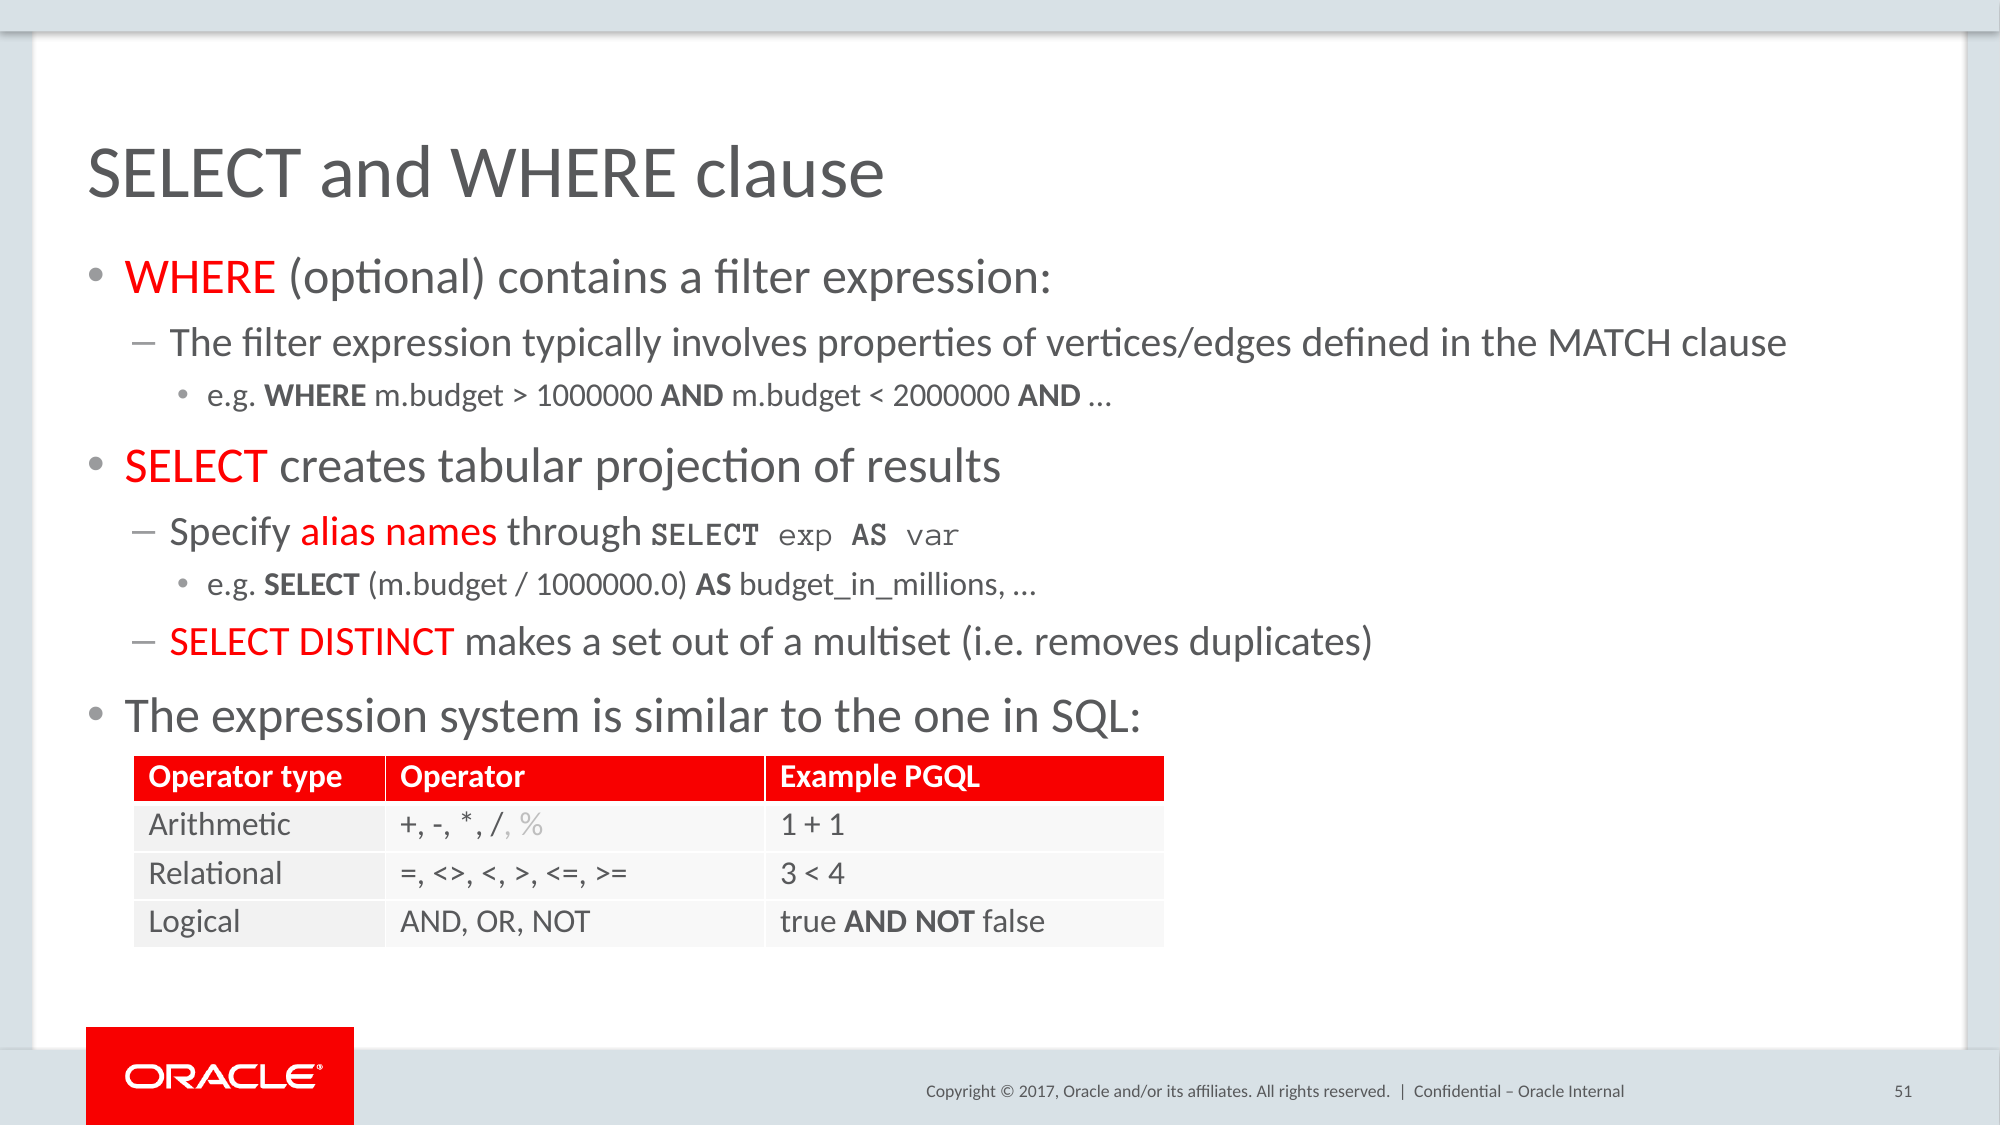

# SELECT and WHERE clause
WHERE (optional) contains a filter expression:
The filter expression typically involves properties of vertices/edges defined in the MATCH clause
e.g. WHERE m.budget > 1000000 AND m.budget < 2000000 AND …
SELECT creates tabular projection of results
Specify alias names through SELECT exp AS var
e.g. SELECT (m.budget / 1000000.0) AS budget_in_millions, …
SELECT DISTINCT makes a set out of a multiset (i.e. removes duplicates)
The expression system is similar to the one in SQL:

| Operator type | Operator | Example PGQL |
| --- | --- | --- |
| Arithmetic | +, -, \*, /, % | 1 + 1 |
| Relational | =, <>, <, >, <=, >= | 3 < 4 |
| Logical | AND, OR, NOT | true AND NOT false |
Confidential – Oracle Internal
51